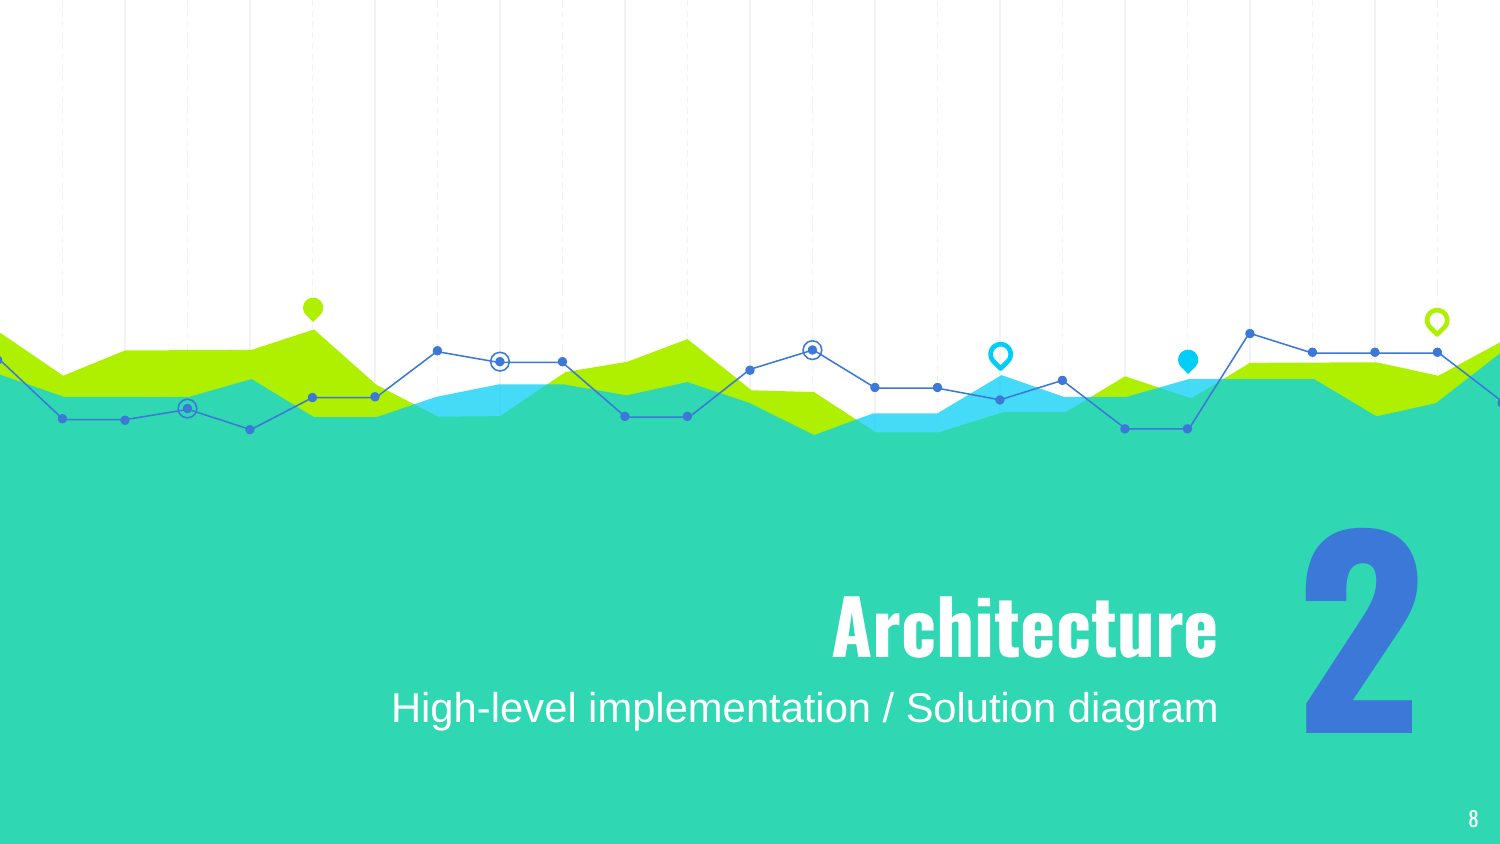

# Architecture
2
High-level implementation / Solution diagram
8